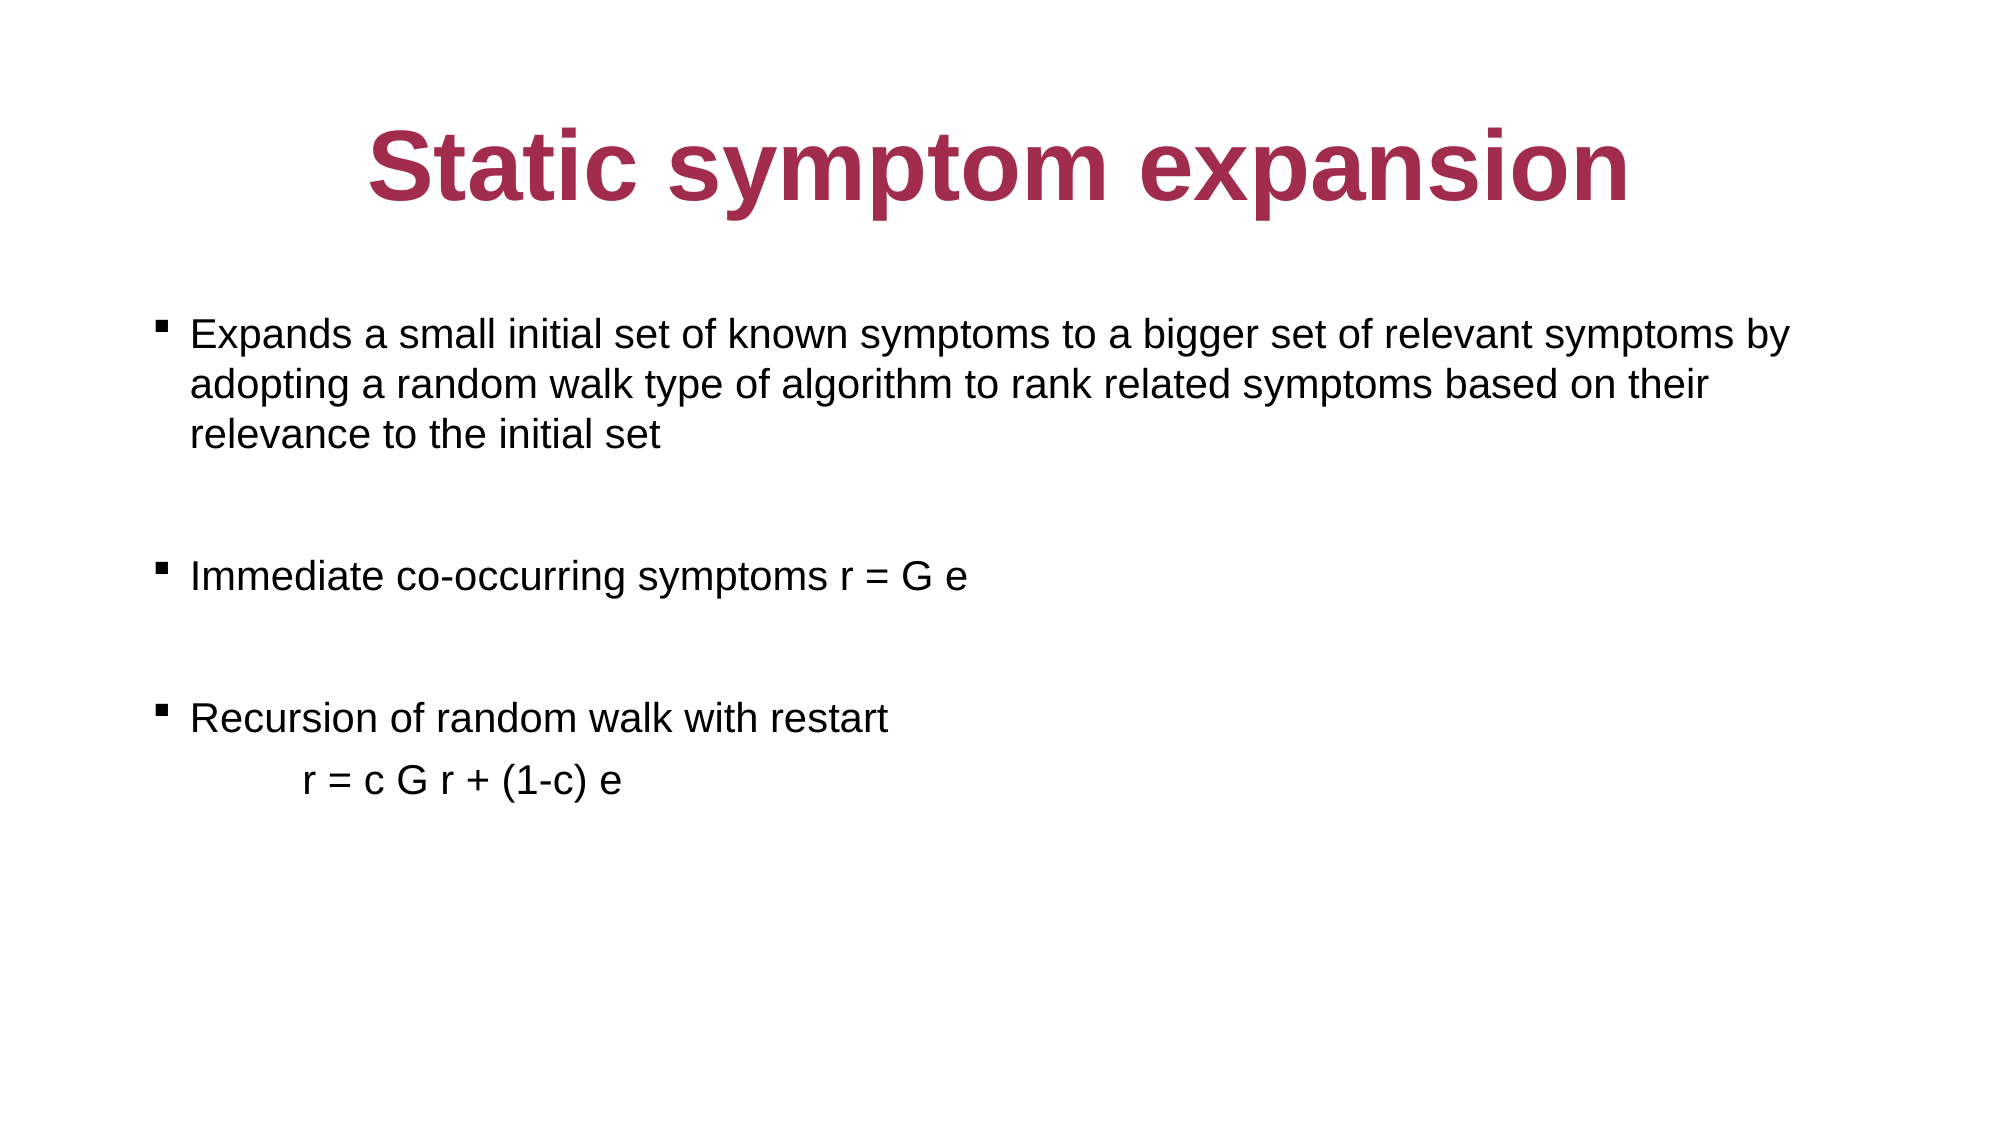

# Static symptom expansion
Expands a small initial set of known symptoms to a bigger set of relevant symptoms by adopting a random walk type of algorithm to rank related symptoms based on their relevance to the initial set

Immediate co-occurring symptoms r = G e

Recursion of random walk with restart
	r = c G r + (1-c) e